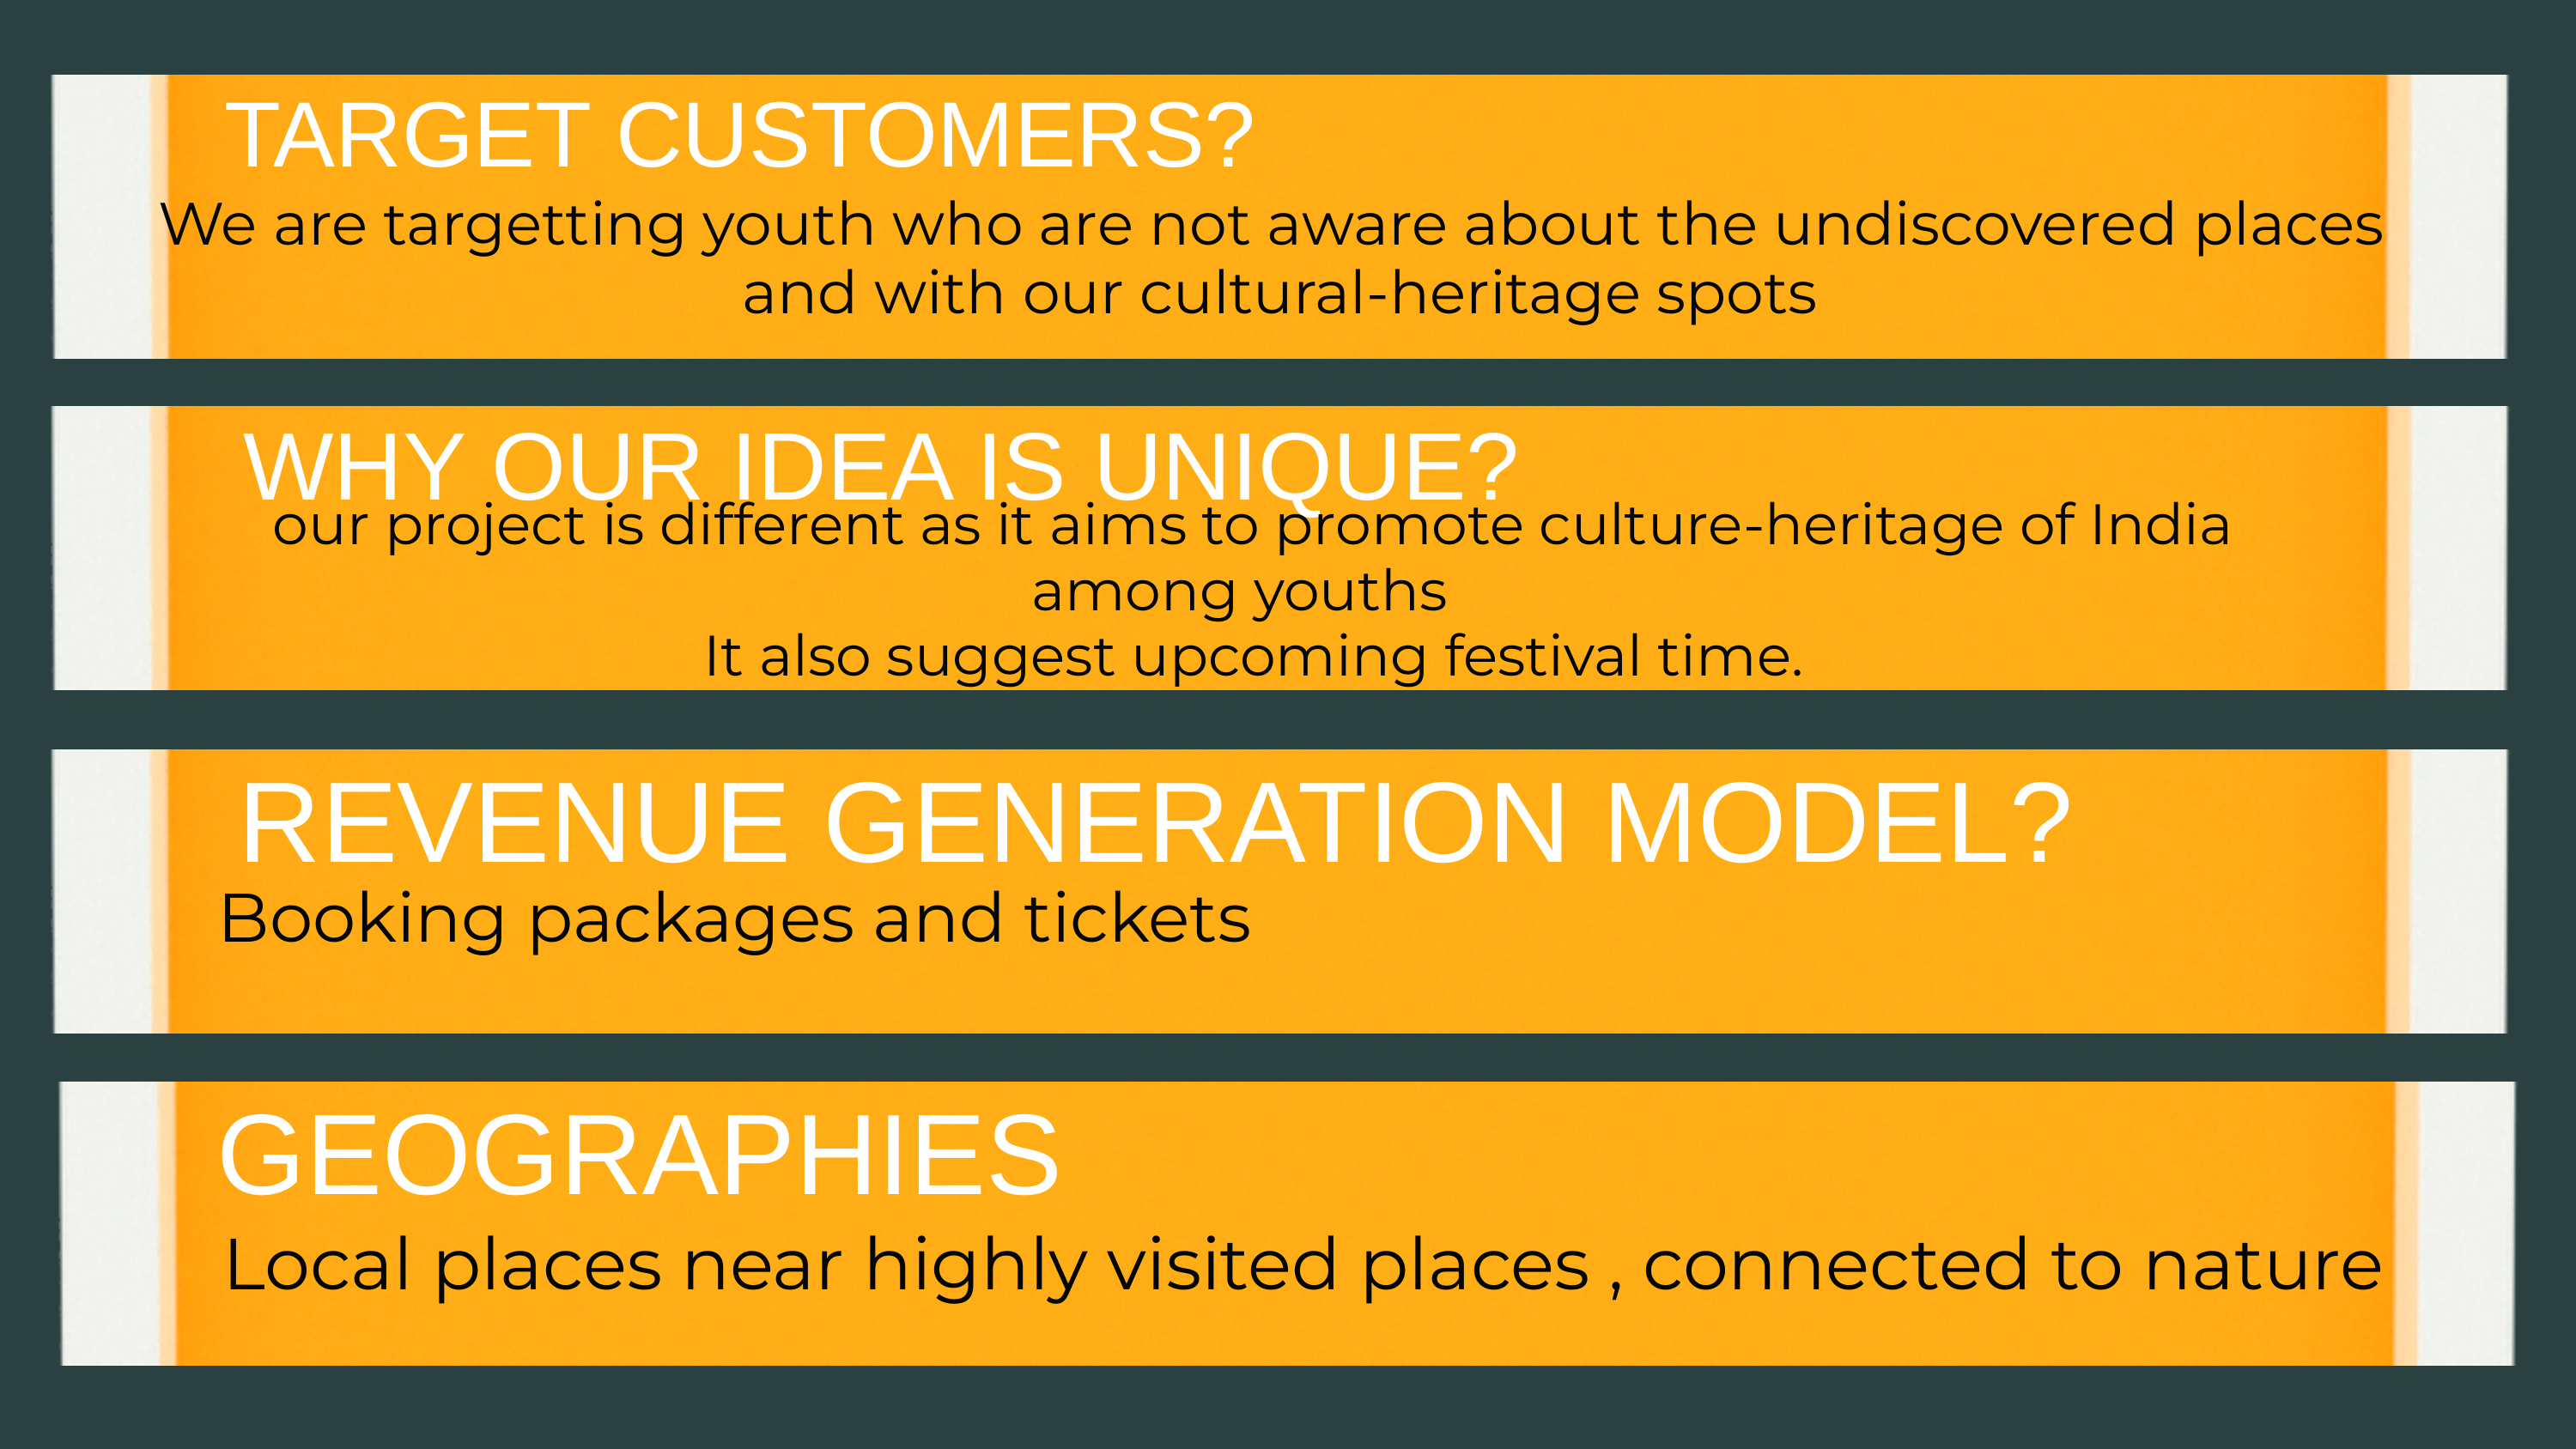

TARGET CUSTOMERS?
We are targetting youth who are not aware about the undiscovered places
and with our cultural-heritage spots

WHY OUR IDEA IS UNIQUE?
our project is different as it aims to promote culture-heritage of India among youths
It also suggest upcoming festival time.

REVENUE GENERATION MODEL?
 Booking packages and tickets

GEOGRAPHIES
Local places near highly visited places , connected to nature